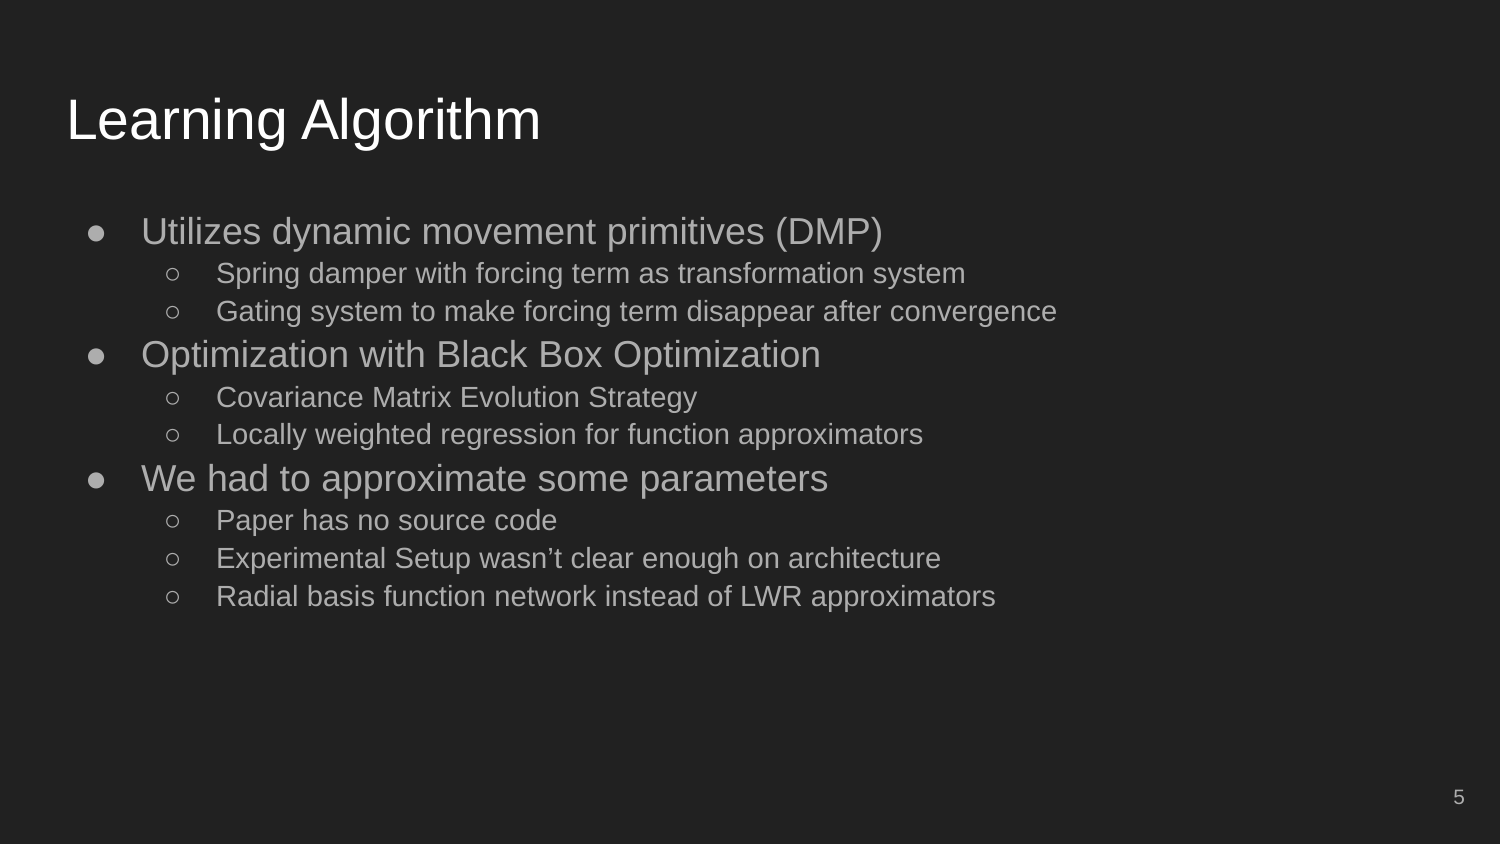

# Learning Algorithm
Utilizes dynamic movement primitives (DMP)
Spring damper with forcing term as transformation system
Gating system to make forcing term disappear after convergence
Optimization with Black Box Optimization
Covariance Matrix Evolution Strategy
Locally weighted regression for function approximators
We had to approximate some parameters
Paper has no source code
Experimental Setup wasn’t clear enough on architecture
Radial basis function network instead of LWR approximators

5